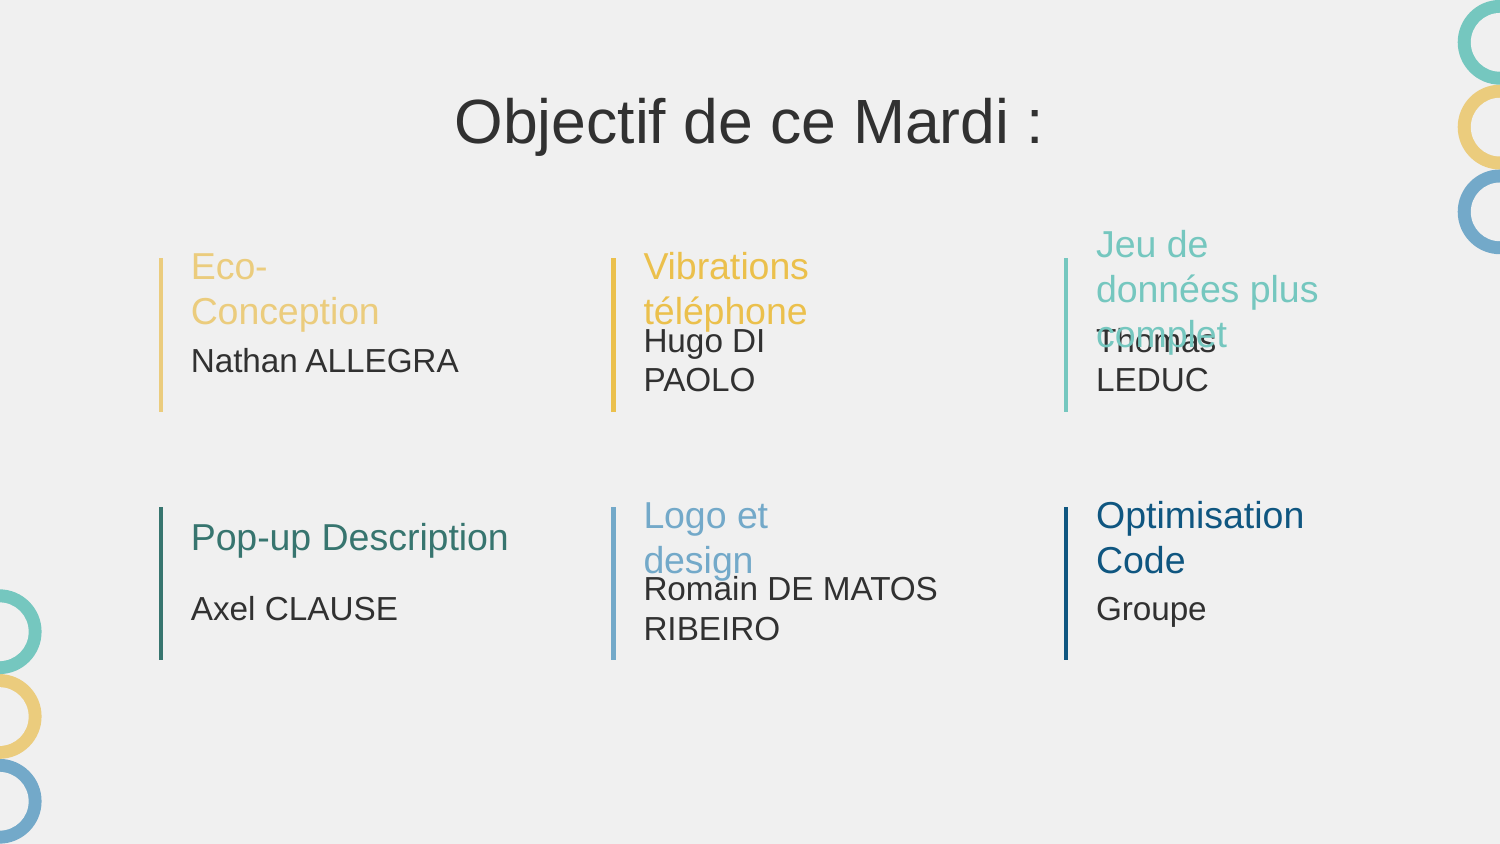

# Objectif de ce Mardi :

Eco-Conception
Vibrations téléphone
Jeu de données plus complet
Nathan ALLEGRA
Hugo DI PAOLO
Thomas LEDUC

Pop-up Description
Logo et design
Optimisation Code
Axel CLAUSE
Romain DE MATOS RIBEIRO
Groupe